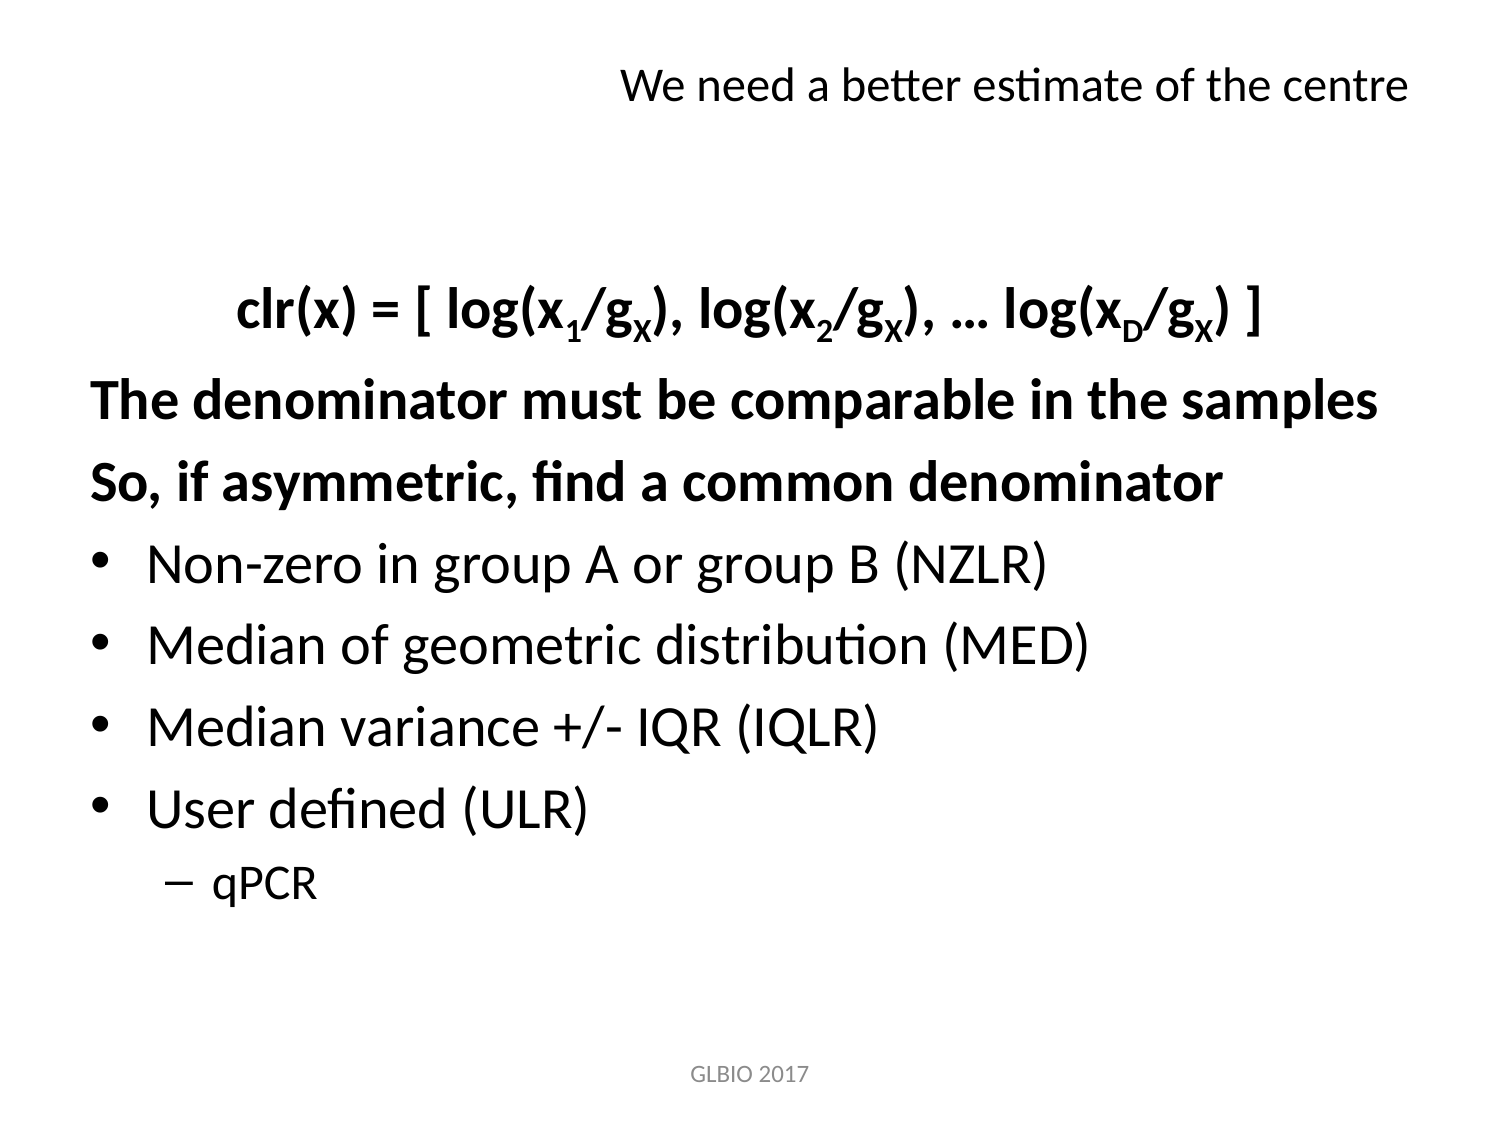

# We need a better estimate of the centre
clr(x) = [ log(x1/gX), log(x2/gX), … log(xD/gX) ]
The denominator must be comparable in the samples
So, if asymmetric, find a common denominator
Non-zero in group A or group B (NZLR)
Median of geometric distribution (MED)
Median variance +/- IQR (IQLR)
User defined (ULR)
qPCR

GLBIO 2017